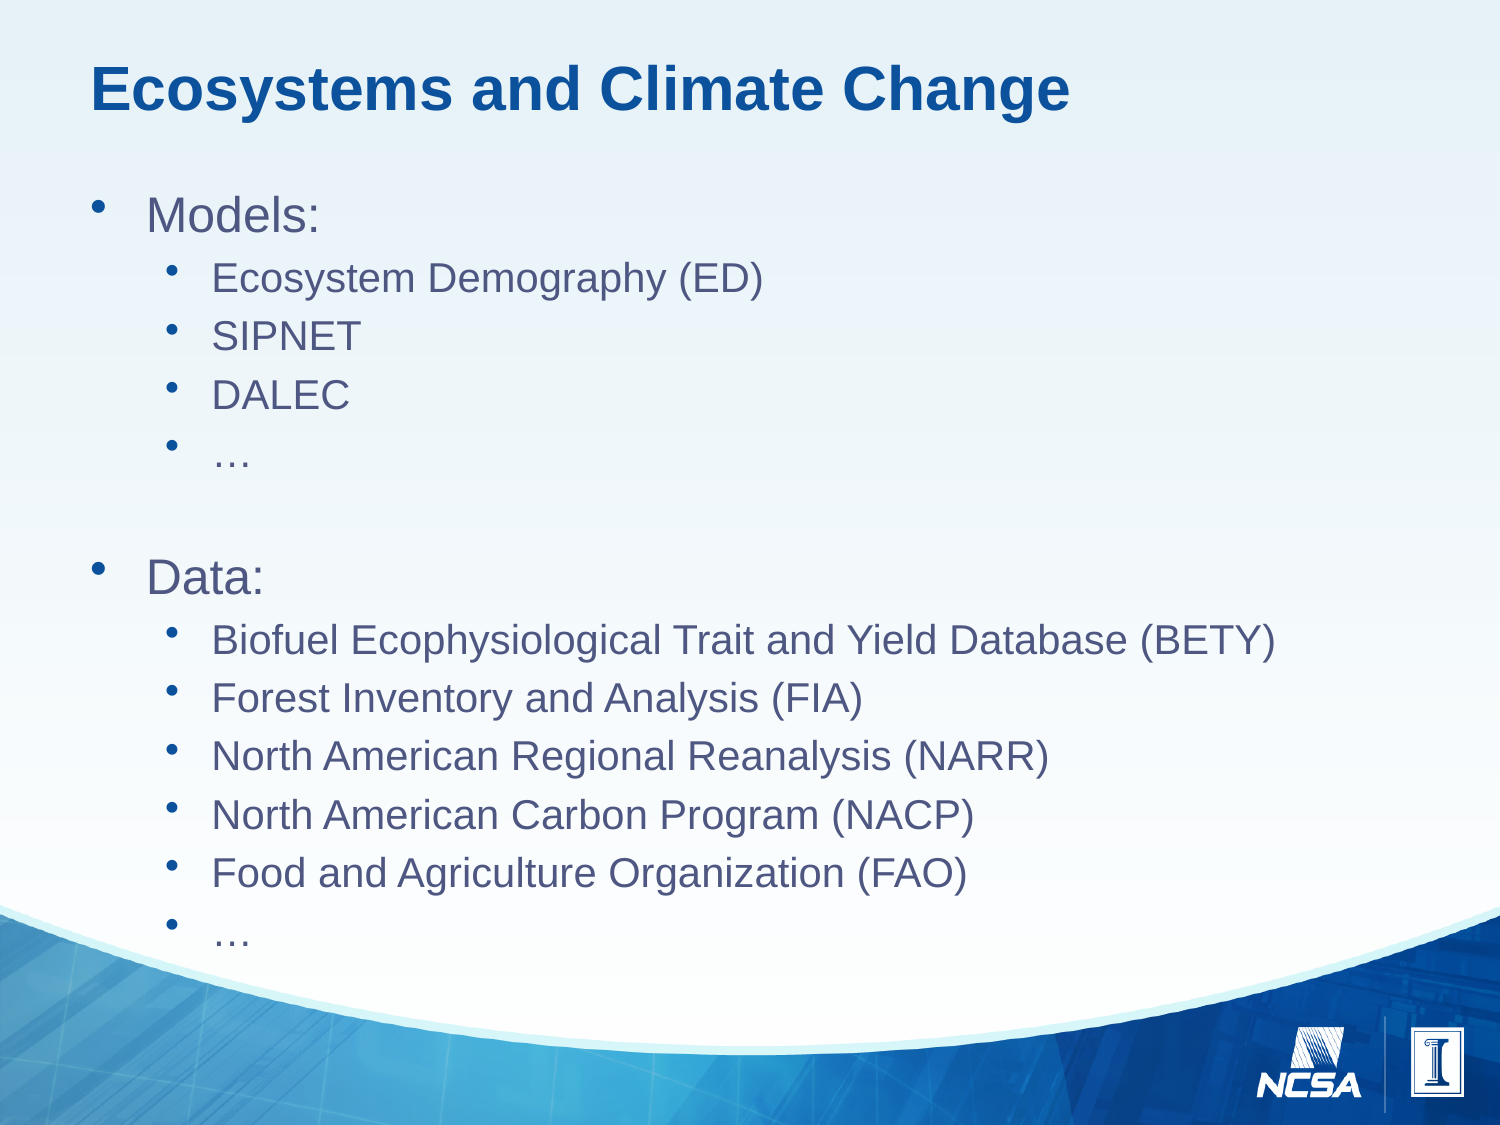

# Ecosystems and Climate Change
Models:
Ecosystem Demography (ED)
SIPNET
DALEC
…

Data:
Biofuel Ecophysiological Trait and Yield Database (BETY)
Forest Inventory and Analysis (FIA)
North American Regional Reanalysis (NARR)
North American Carbon Program (NACP)
Food and Agriculture Organization (FAO)
…